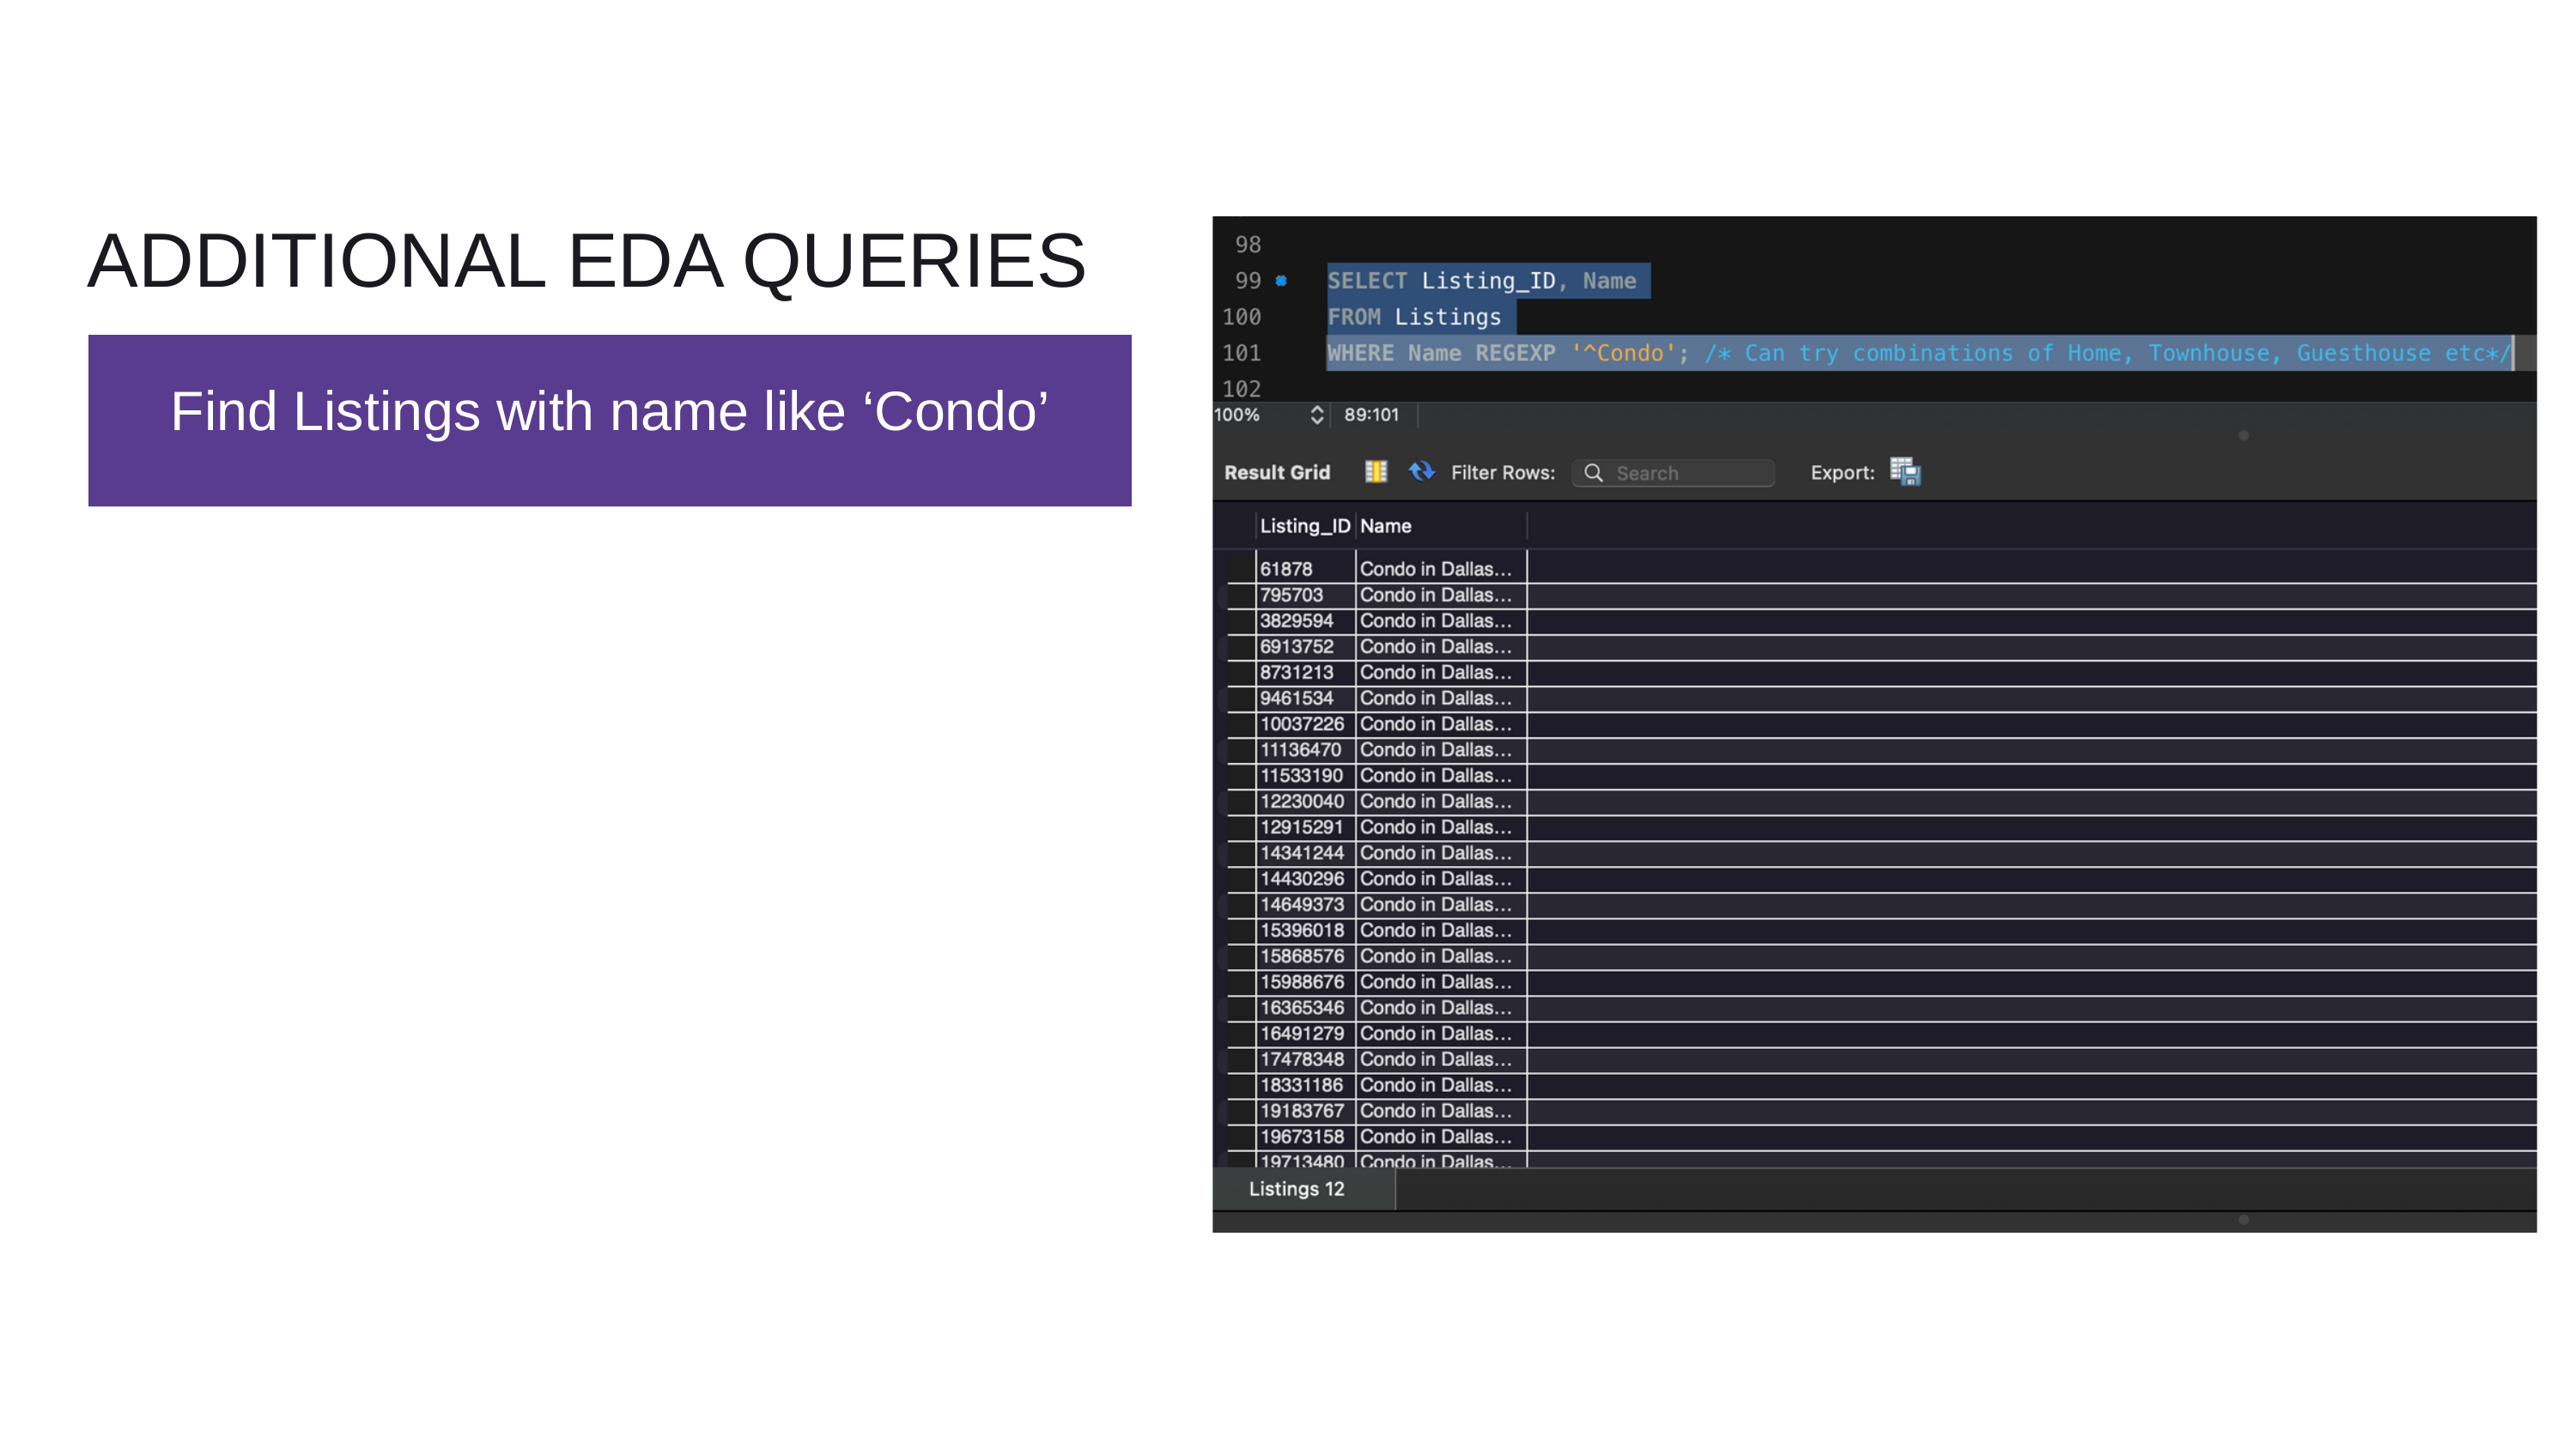

ADDITIONAL EDA QUERIES

Find Listings with name like ‘Condo’